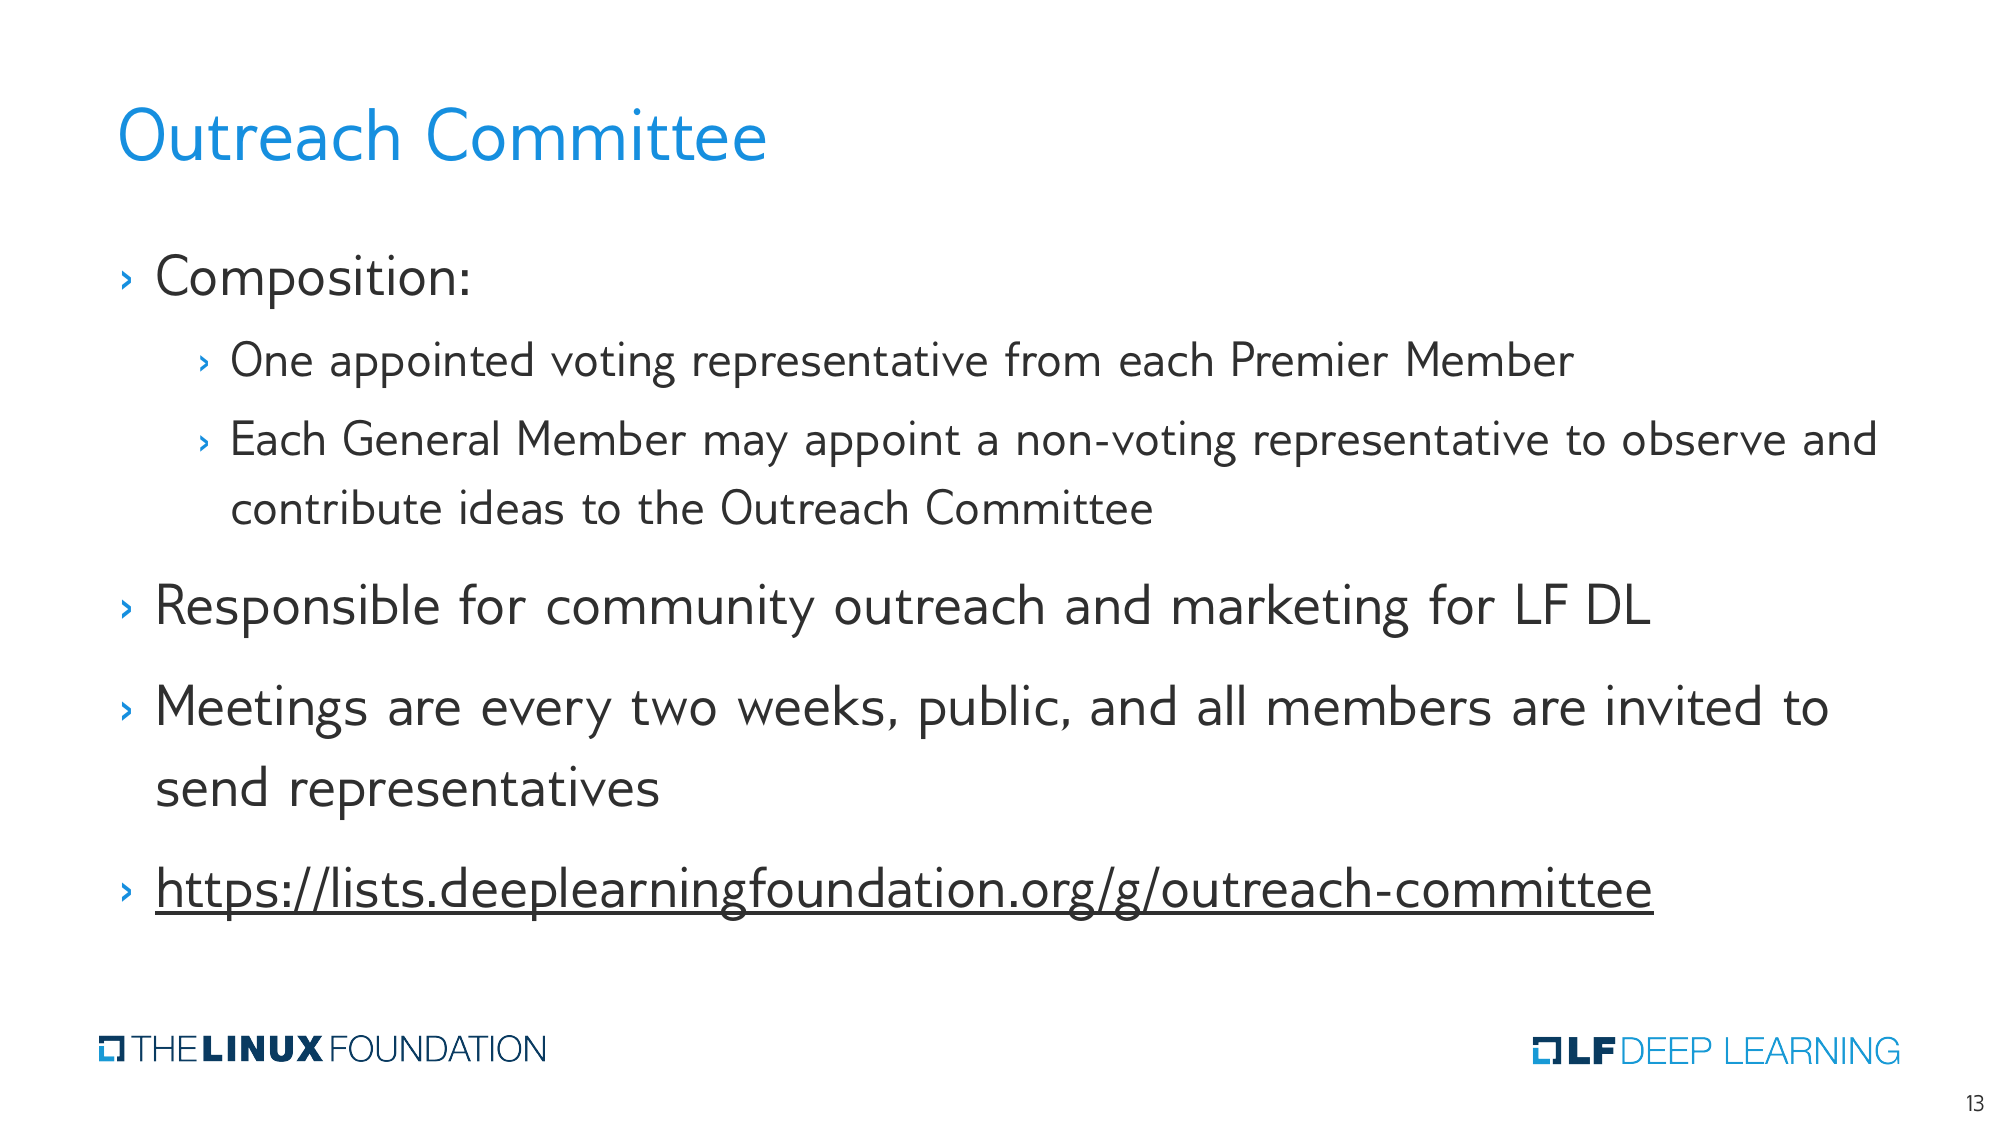

# Outreach Committee
Composition:
One appointed voting representative from each Premier Member
Each General Member may appoint a non-voting representative to observe and contribute ideas to the Outreach Committee
Responsible for community outreach and marketing for LF DL
Meetings are every two weeks, public, and all members are invited to send representatives
https://lists.deeplearningfoundation.org/g/outreach-committee

13